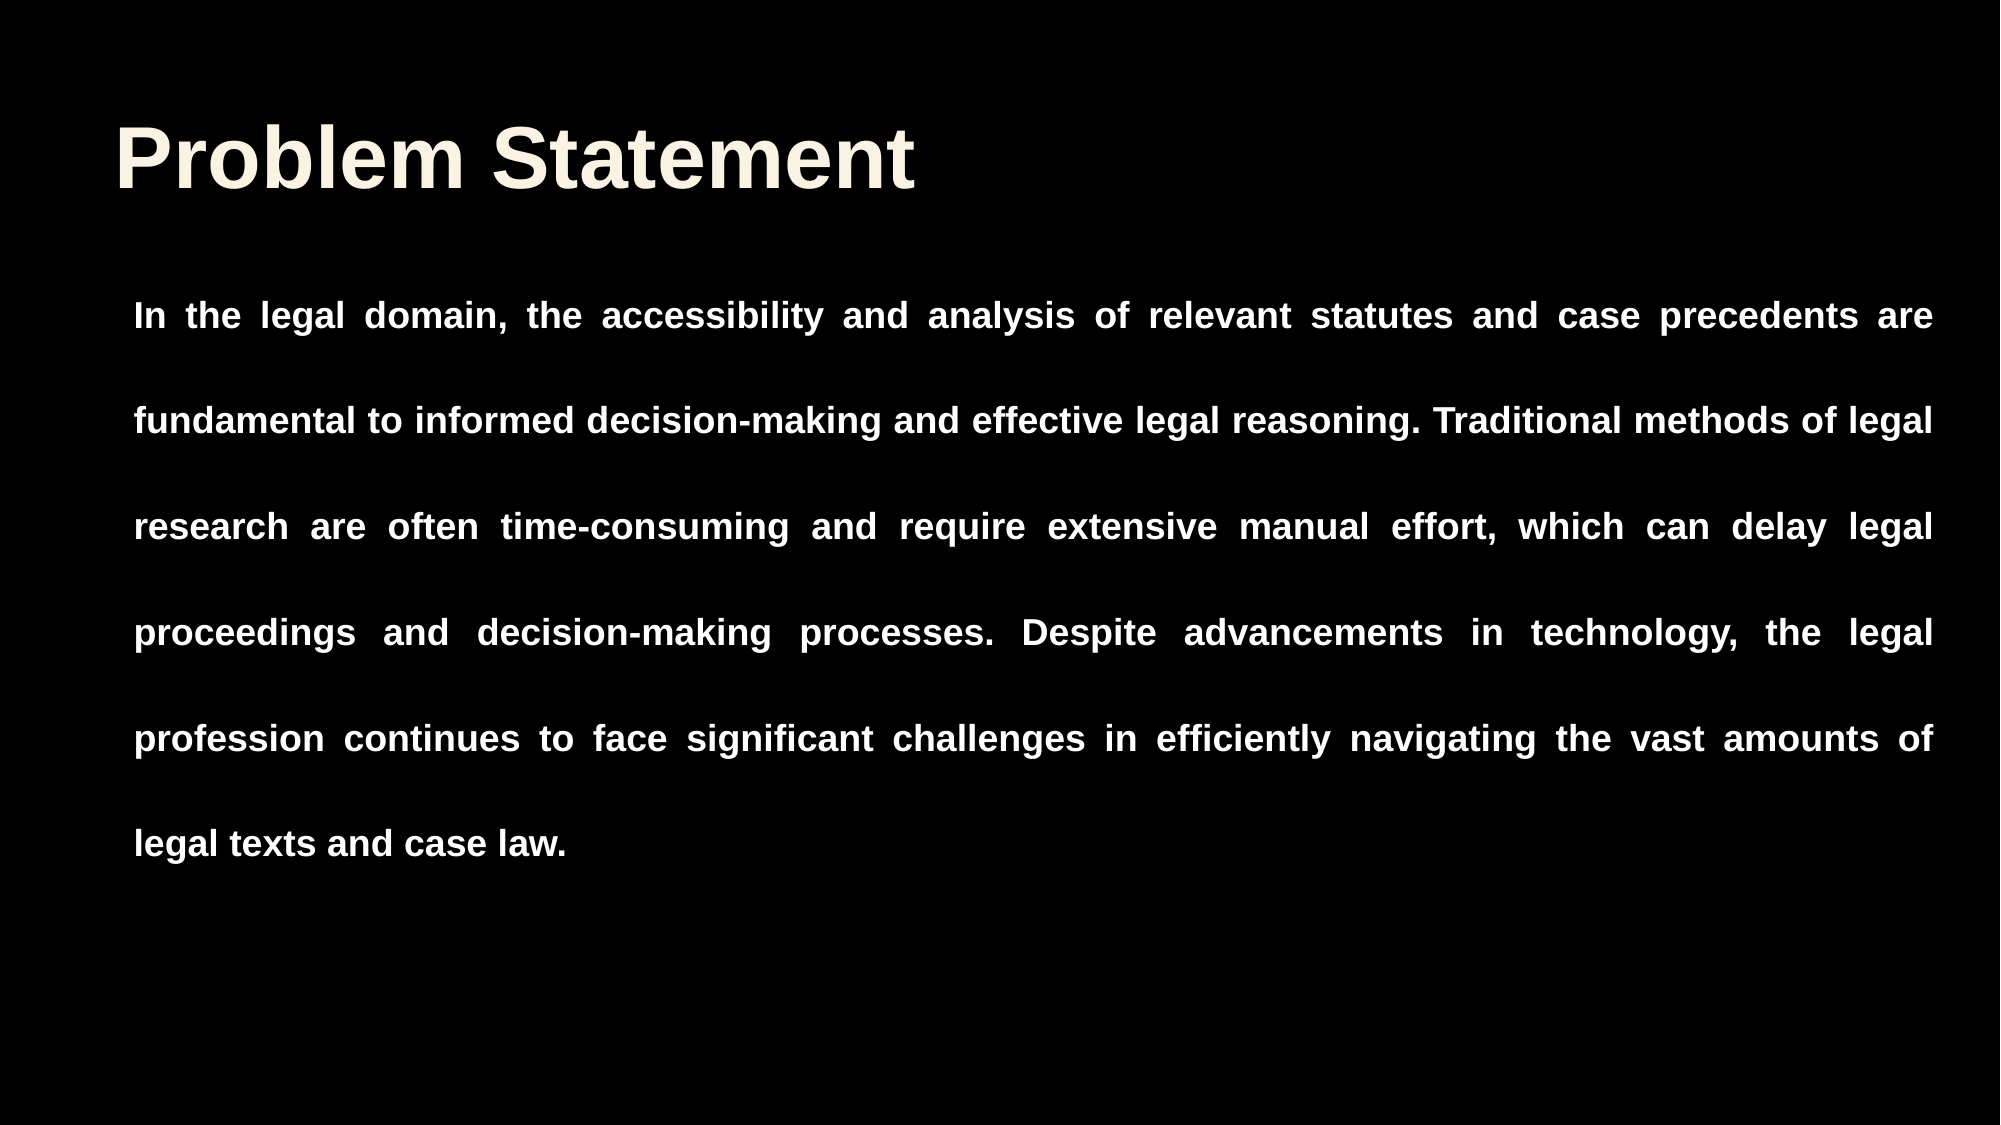

# Problem Statement
In the legal domain, the accessibility and analysis of relevant statutes and case precedents are fundamental to informed decision-making and effective legal reasoning. Traditional methods of legal research are often time-consuming and require extensive manual effort, which can delay legal proceedings and decision-making processes. Despite advancements in technology, the legal profession continues to face significant challenges in efficiently navigating the vast amounts of legal texts and case law.